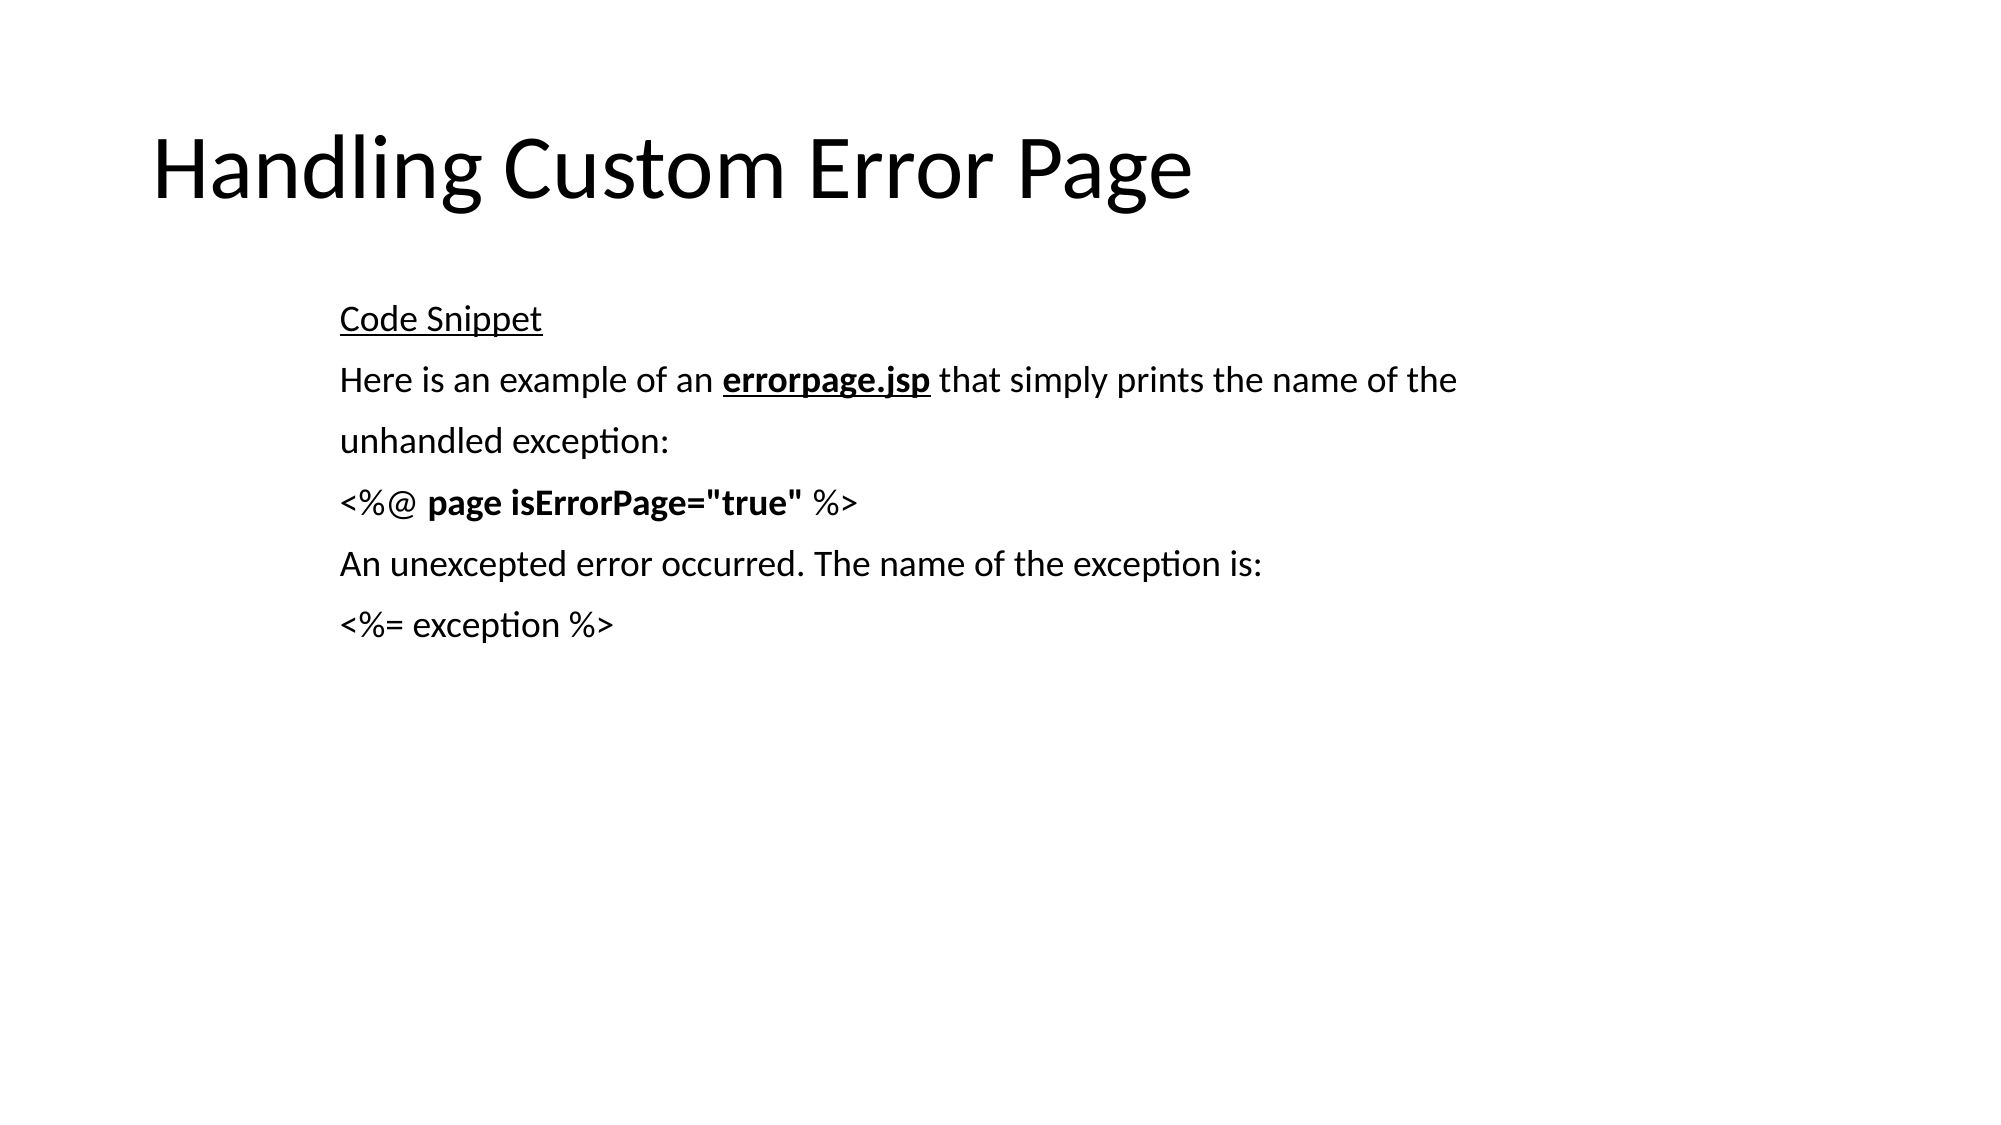

# Handling Custom Error Page
Code Snippet
Here is an example of an errorpage.jsp that simply prints the name of the
unhandled exception:
<%@ page isErrorPage="true" %>
An unexcepted error occurred. The name of the exception is:
<%= exception %>